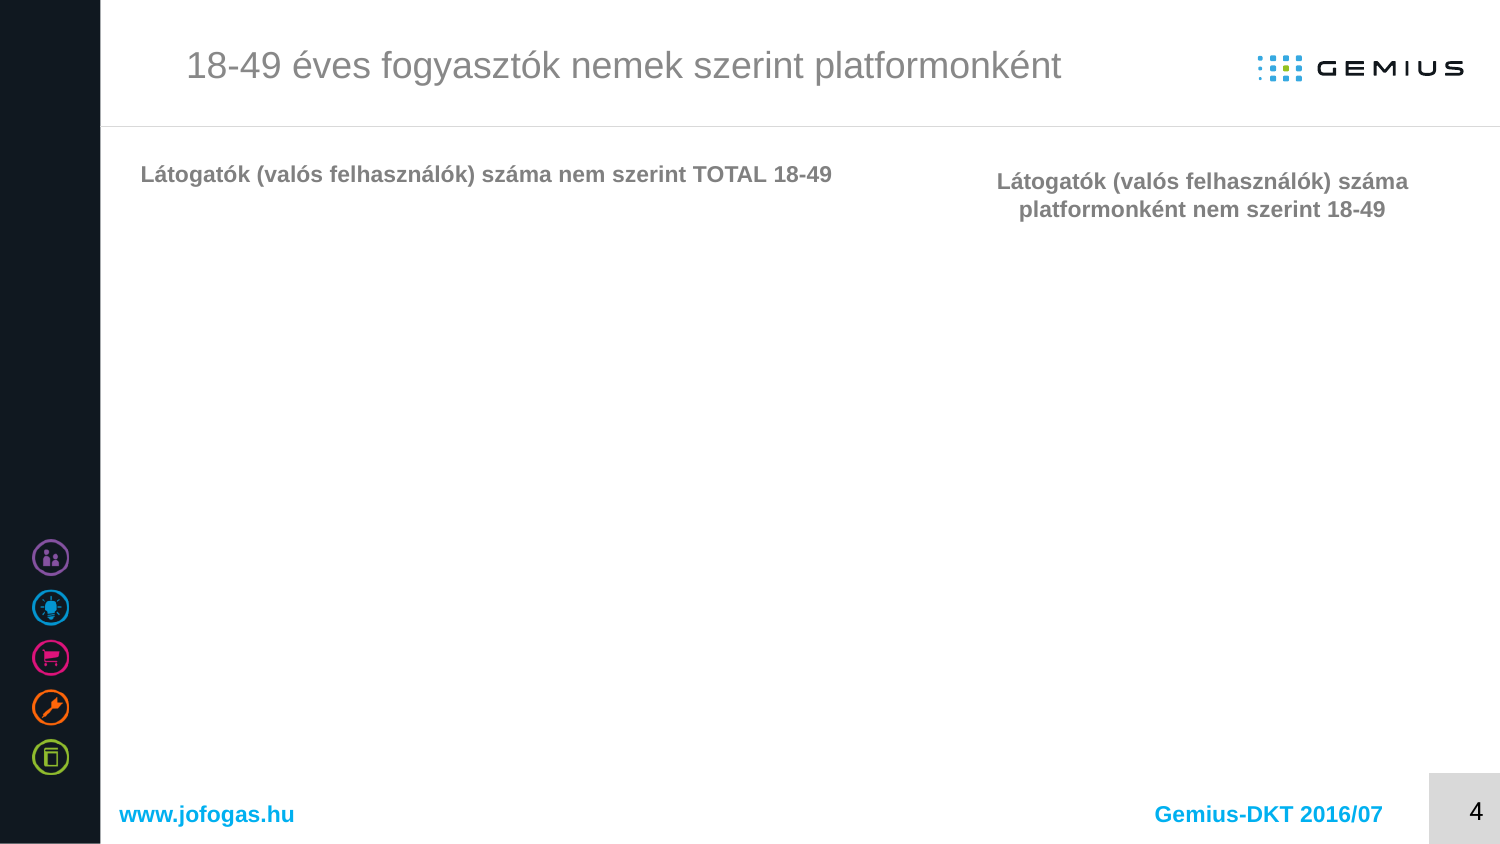

# 18-49 éves fogyasztók nemek szerint platformonként

Látogatók (valós felhasználók) száma nem szerint TOTAL 18-49
Látogatók (valós felhasználók) száma platformonként nem szerint 18-49
www.jofogas.hu
Gemius-DKT 2016/07